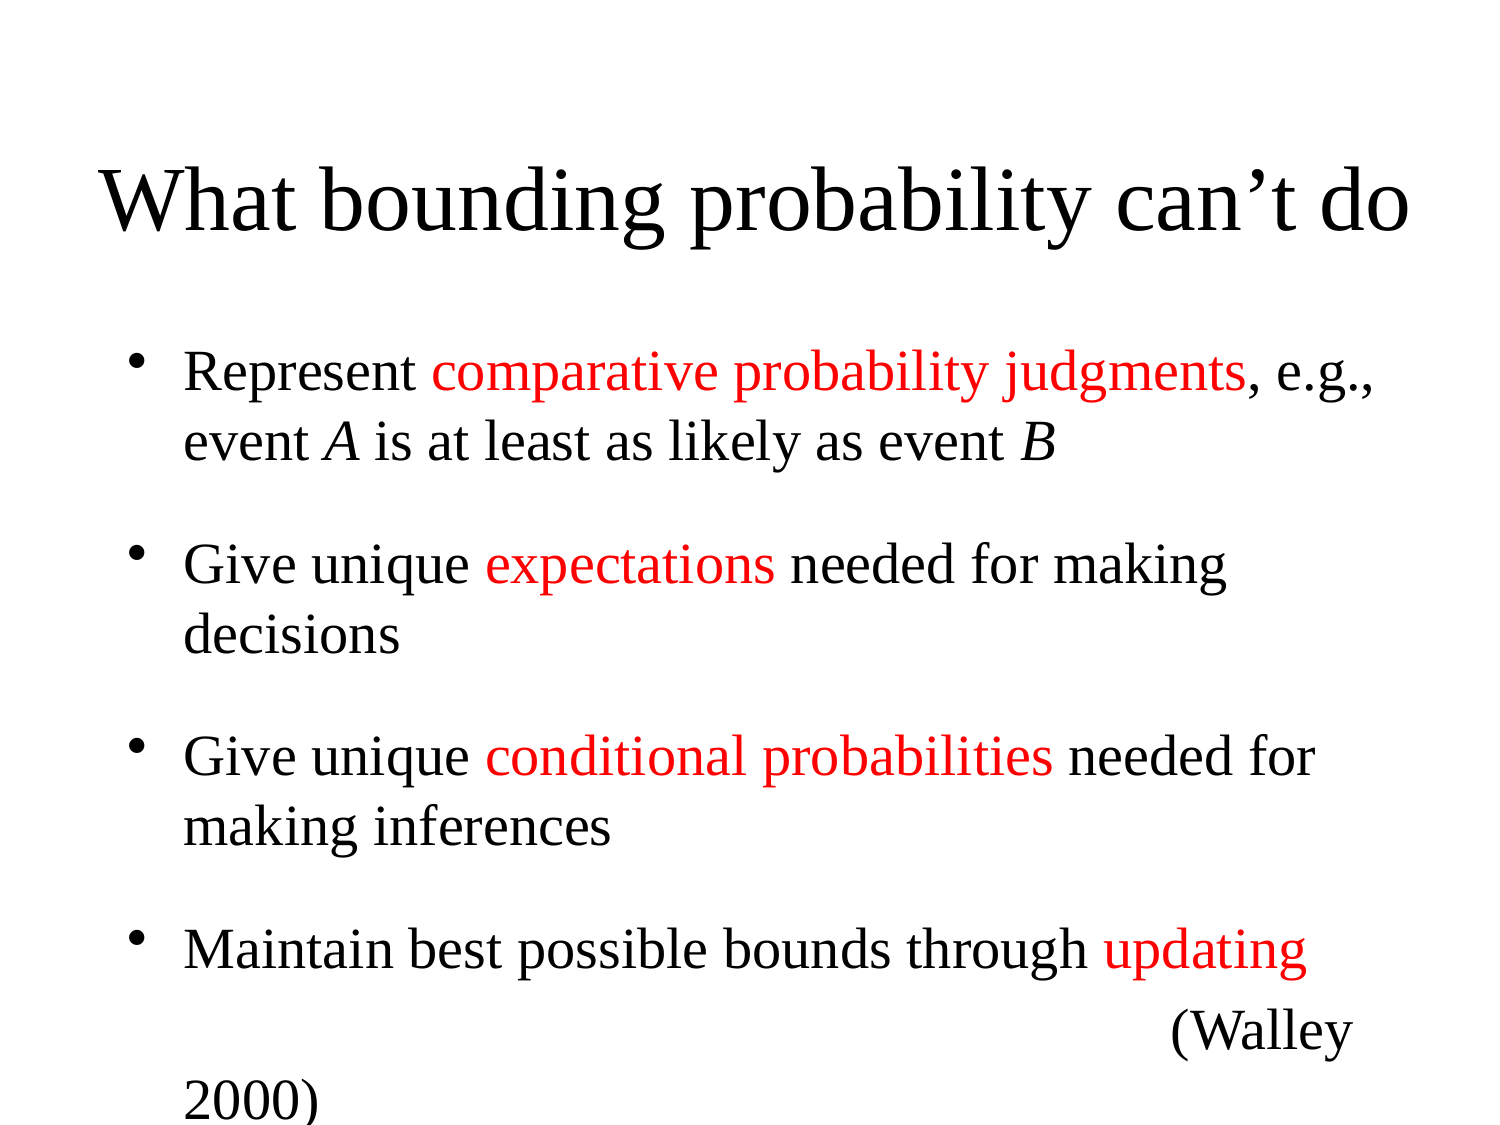

# What bounding probability can’t do
Represent comparative probability judgments, e.g., event A is at least as likely as event B

Give unique expectations needed for making decisions

Give unique conditional probabilities needed for making inferences

Maintain best possible bounds through updating
							      (Walley 2000)